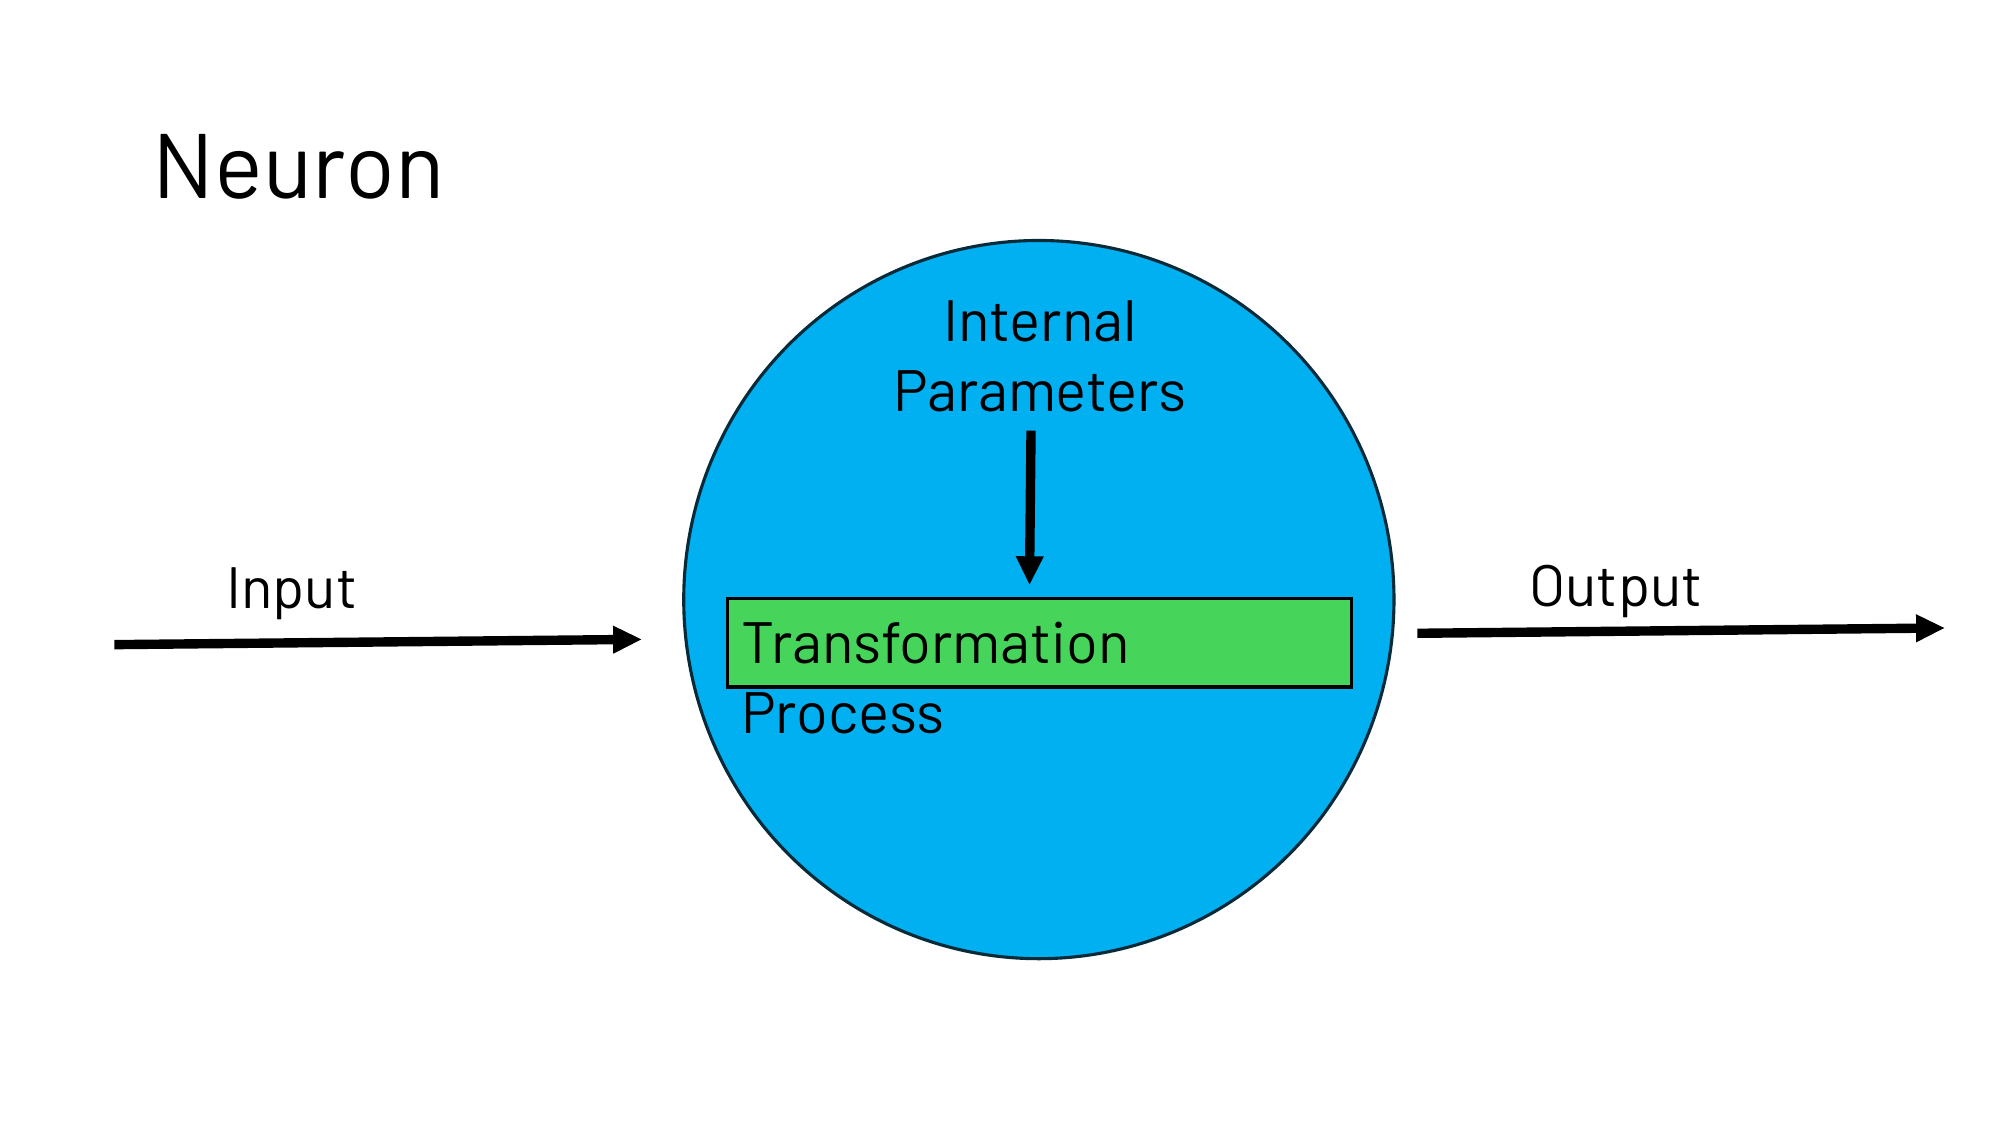

# Neuron

Internal Parameters
Output
Input
Transformation Process